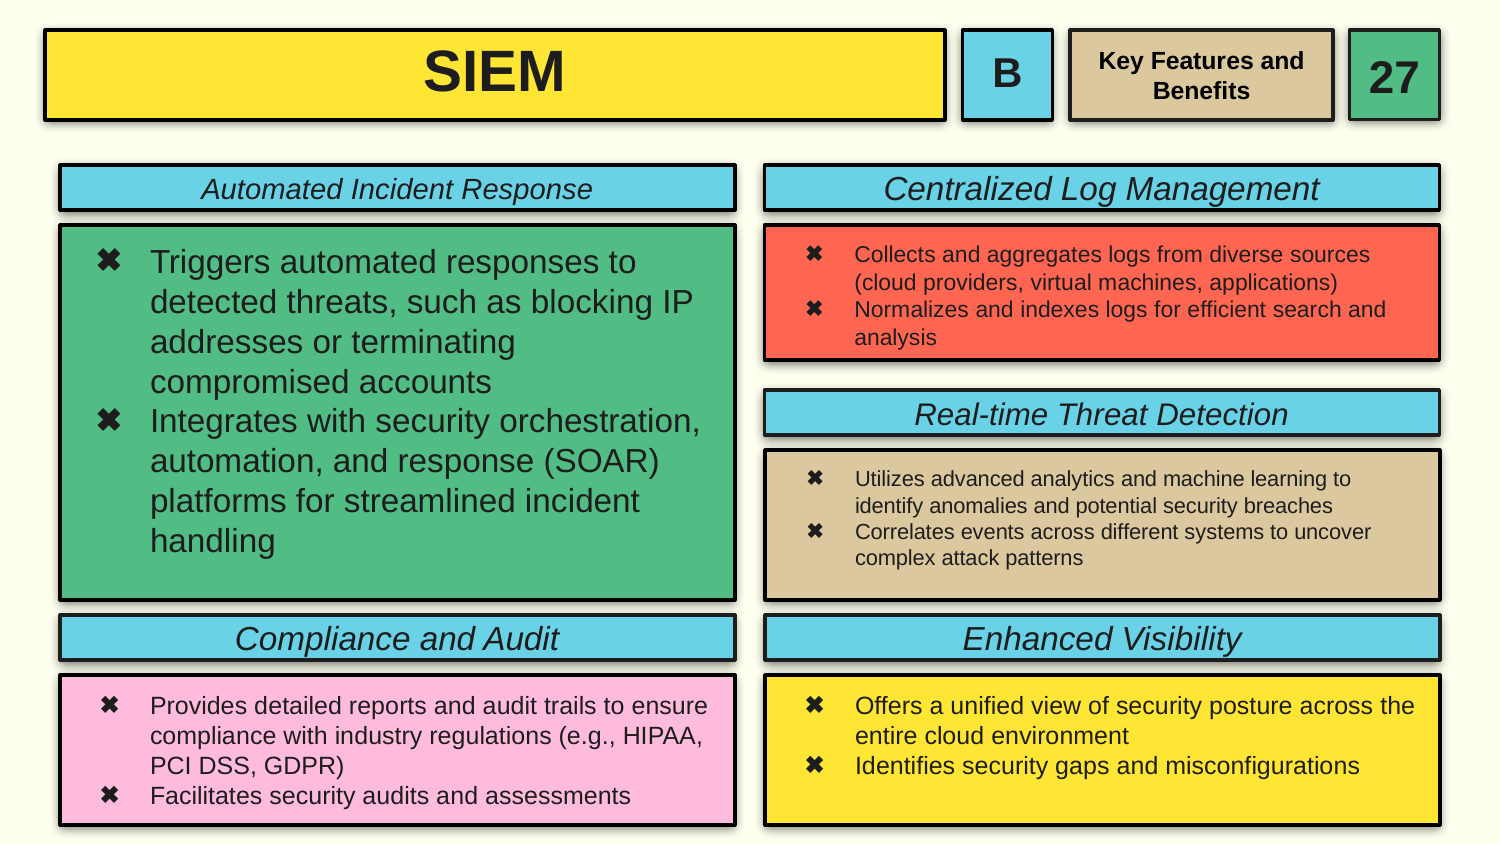

Key Features and Benefits
B
# SIEM
Automated Incident Response
Centralized Log Management
Triggers automated responses to detected threats, such as blocking IP addresses or terminating compromised accounts
Integrates with security orchestration, automation, and response (SOAR) platforms for streamlined incident handling
Collects and aggregates logs from diverse sources (cloud providers, virtual machines, applications)
Normalizes and indexes logs for efficient search and analysis
Real-time Threat Detection
Utilizes advanced analytics and machine learning to identify anomalies and potential security breaches
Correlates events across different systems to uncover complex attack patterns
Compliance and Audit
Enhanced Visibility
Provides detailed reports and audit trails to ensure compliance with industry regulations (e.g., HIPAA, PCI DSS, GDPR)
Facilitates security audits and assessments
Offers a unified view of security posture across the entire cloud environment
Identifies security gaps and misconfigurations